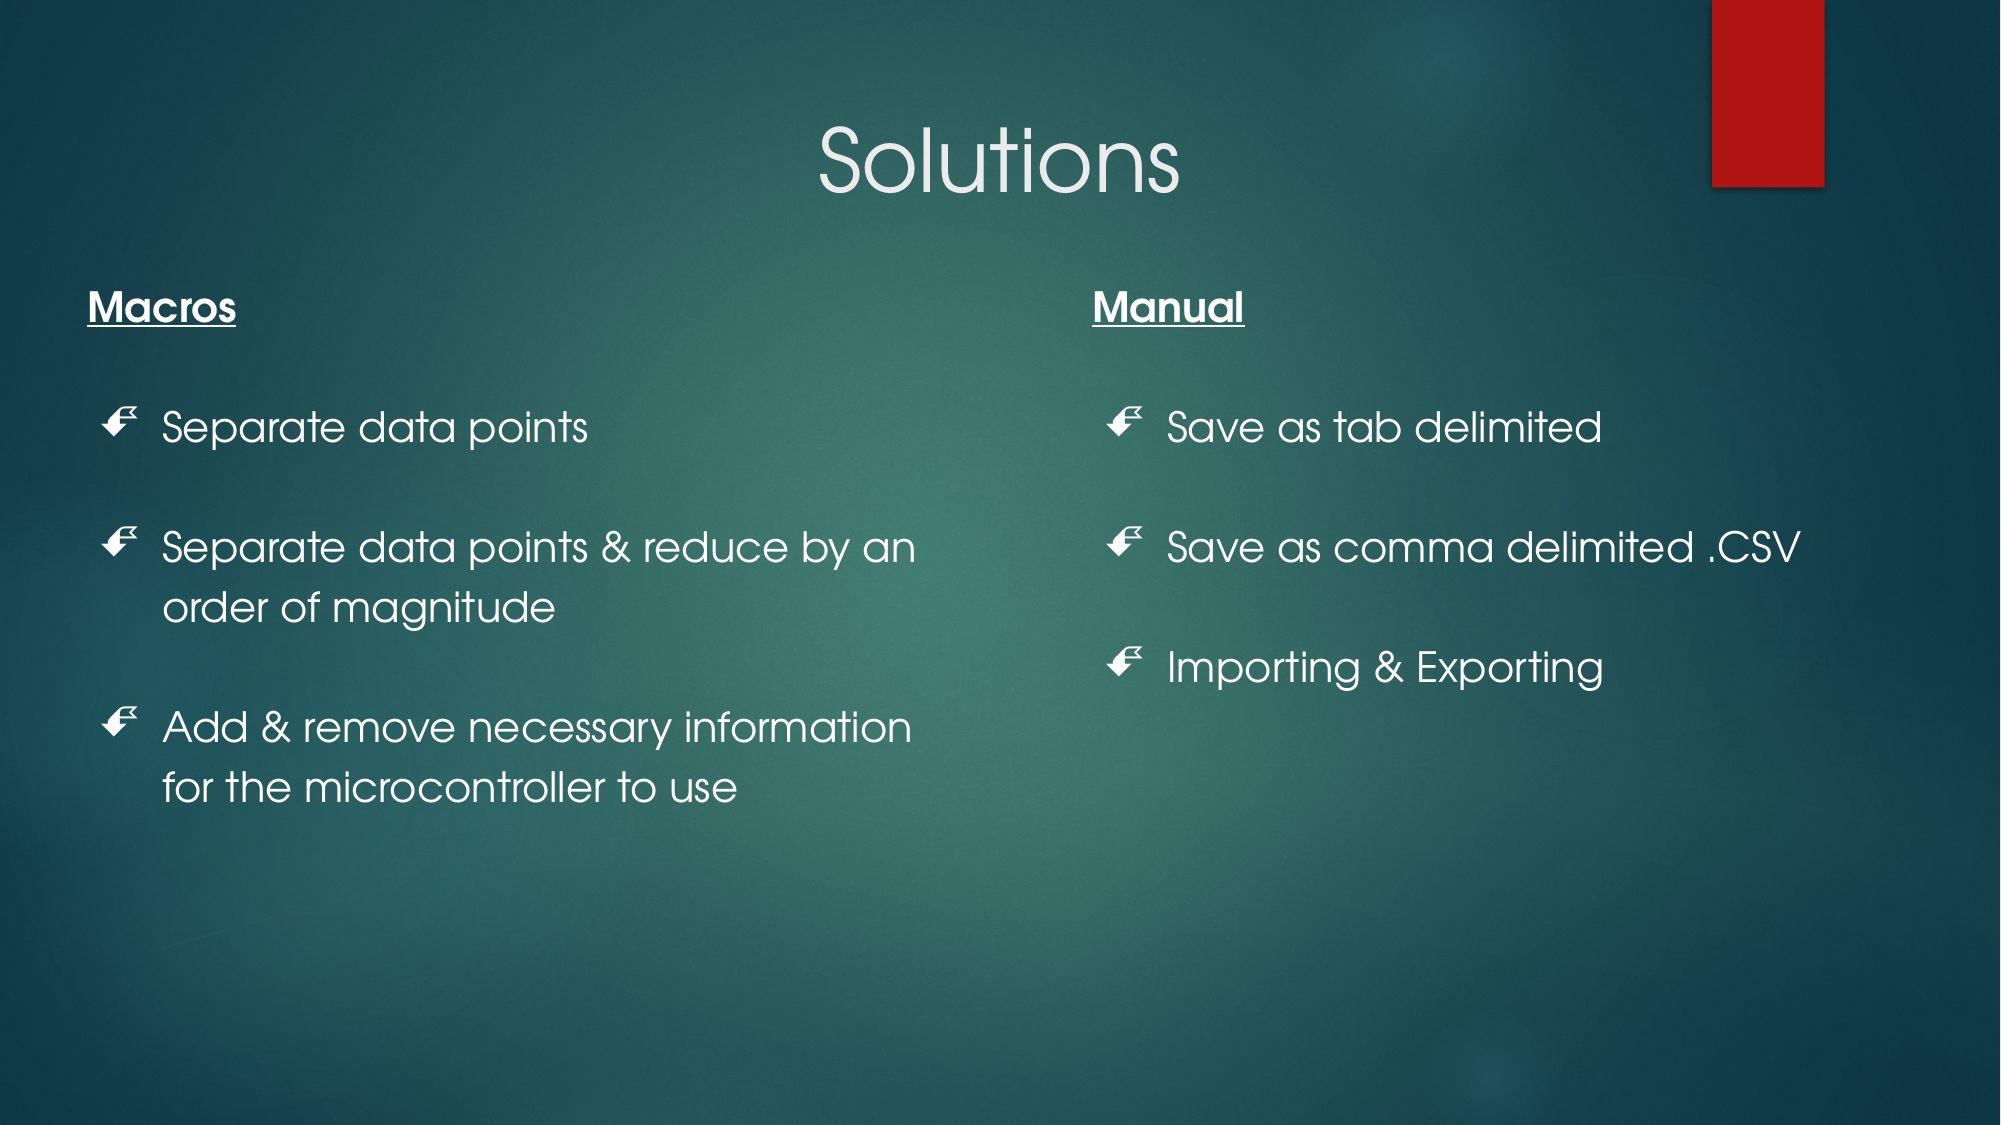

# Solutions
Macros

Separate data points

Separate data points & reduce by an order of magnitude

Add & remove necessary information for the microcontroller to use
Manual

Save as tab delimited

Save as comma delimited .CSV

Importing & Exporting